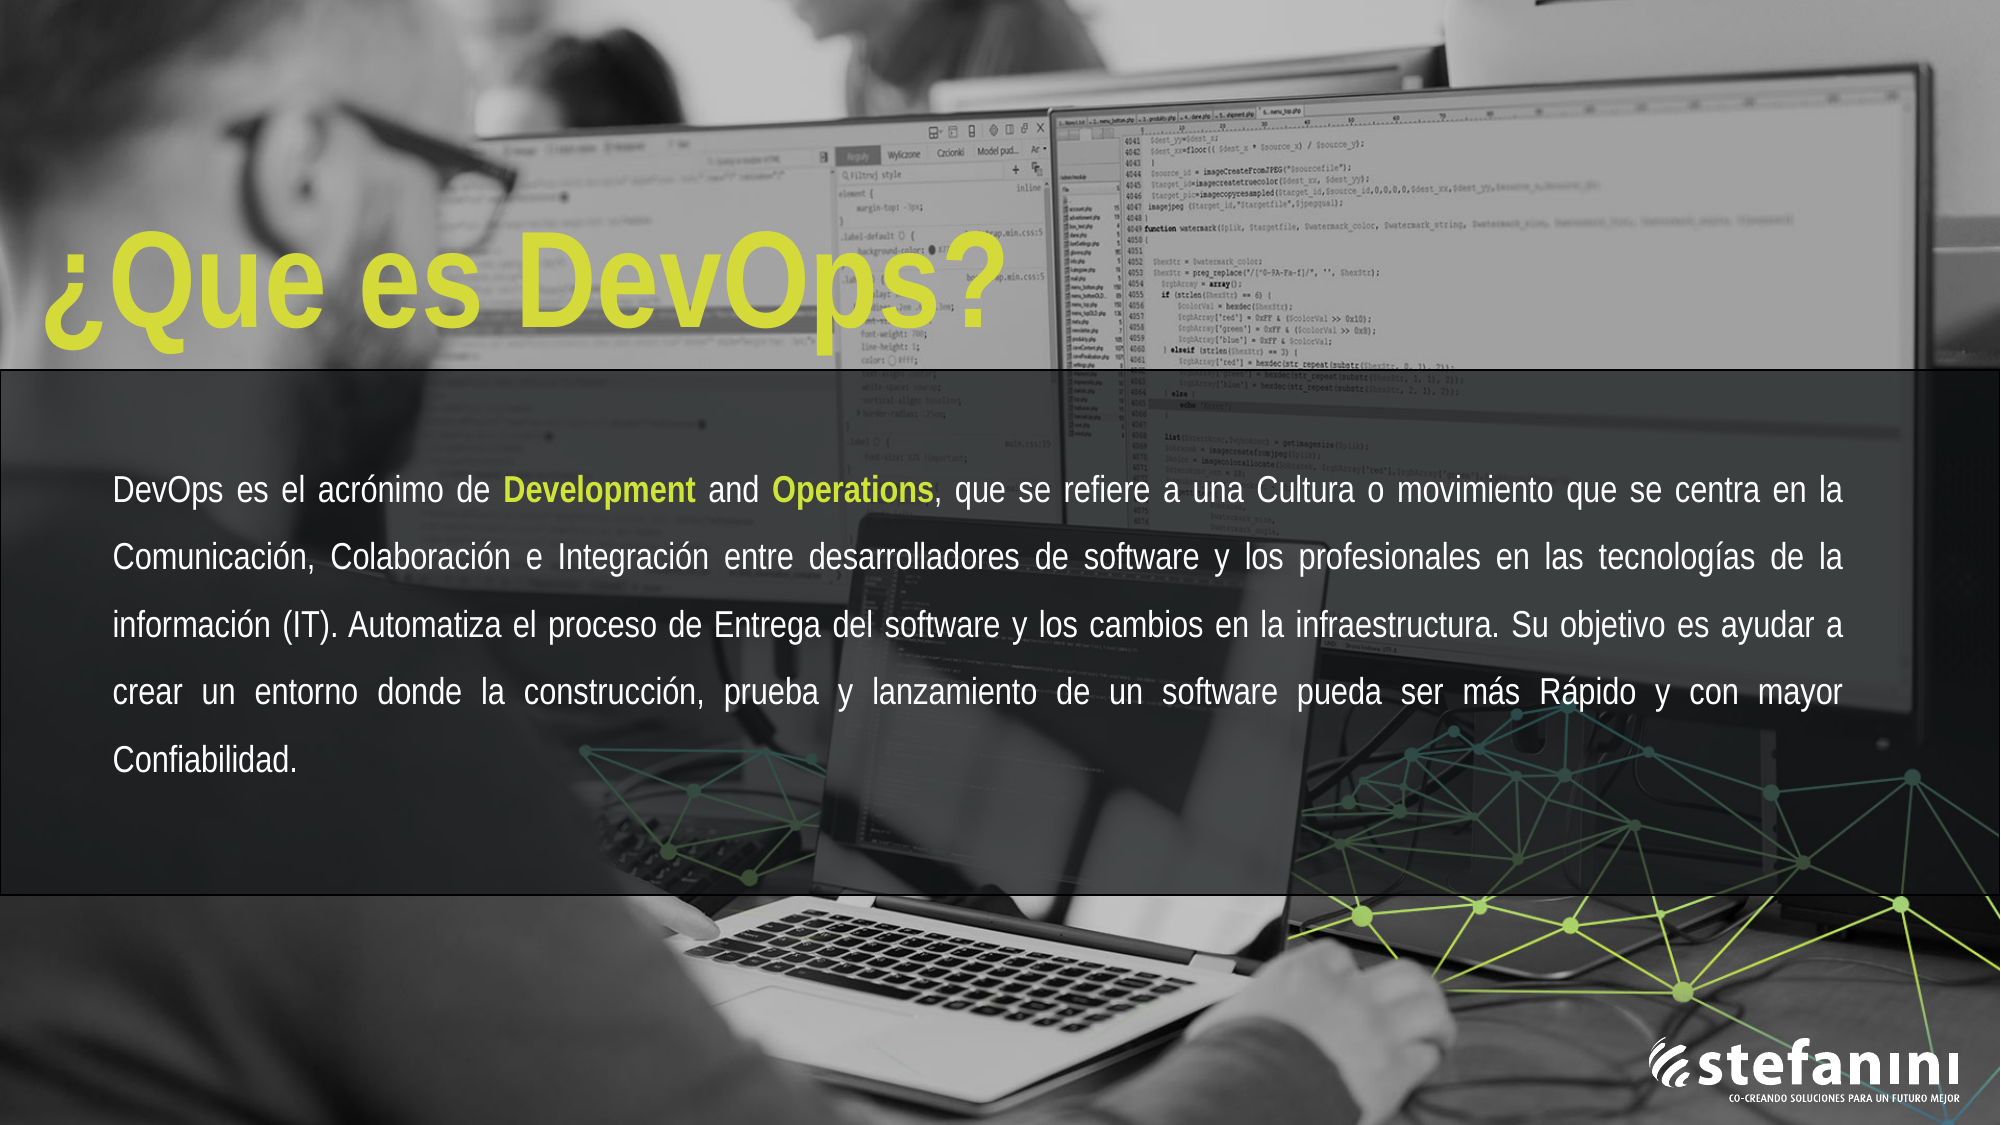

# ¿Que es DevOps?

DevOps es el acrónimo de Development and Operations, que se refiere a una Cultura o movimiento que se centra en la Comunicación, Colaboración e Integración entre desarrolladores de software y los profesionales en las tecnologías de la información (IT). Automatiza el proceso de Entrega del software y los cambios en la infraestructura. Su objetivo es ayudar a crear un entorno donde la construcción, prueba y lanzamiento de un software pueda ser más Rápido y con mayor Confiabilidad.